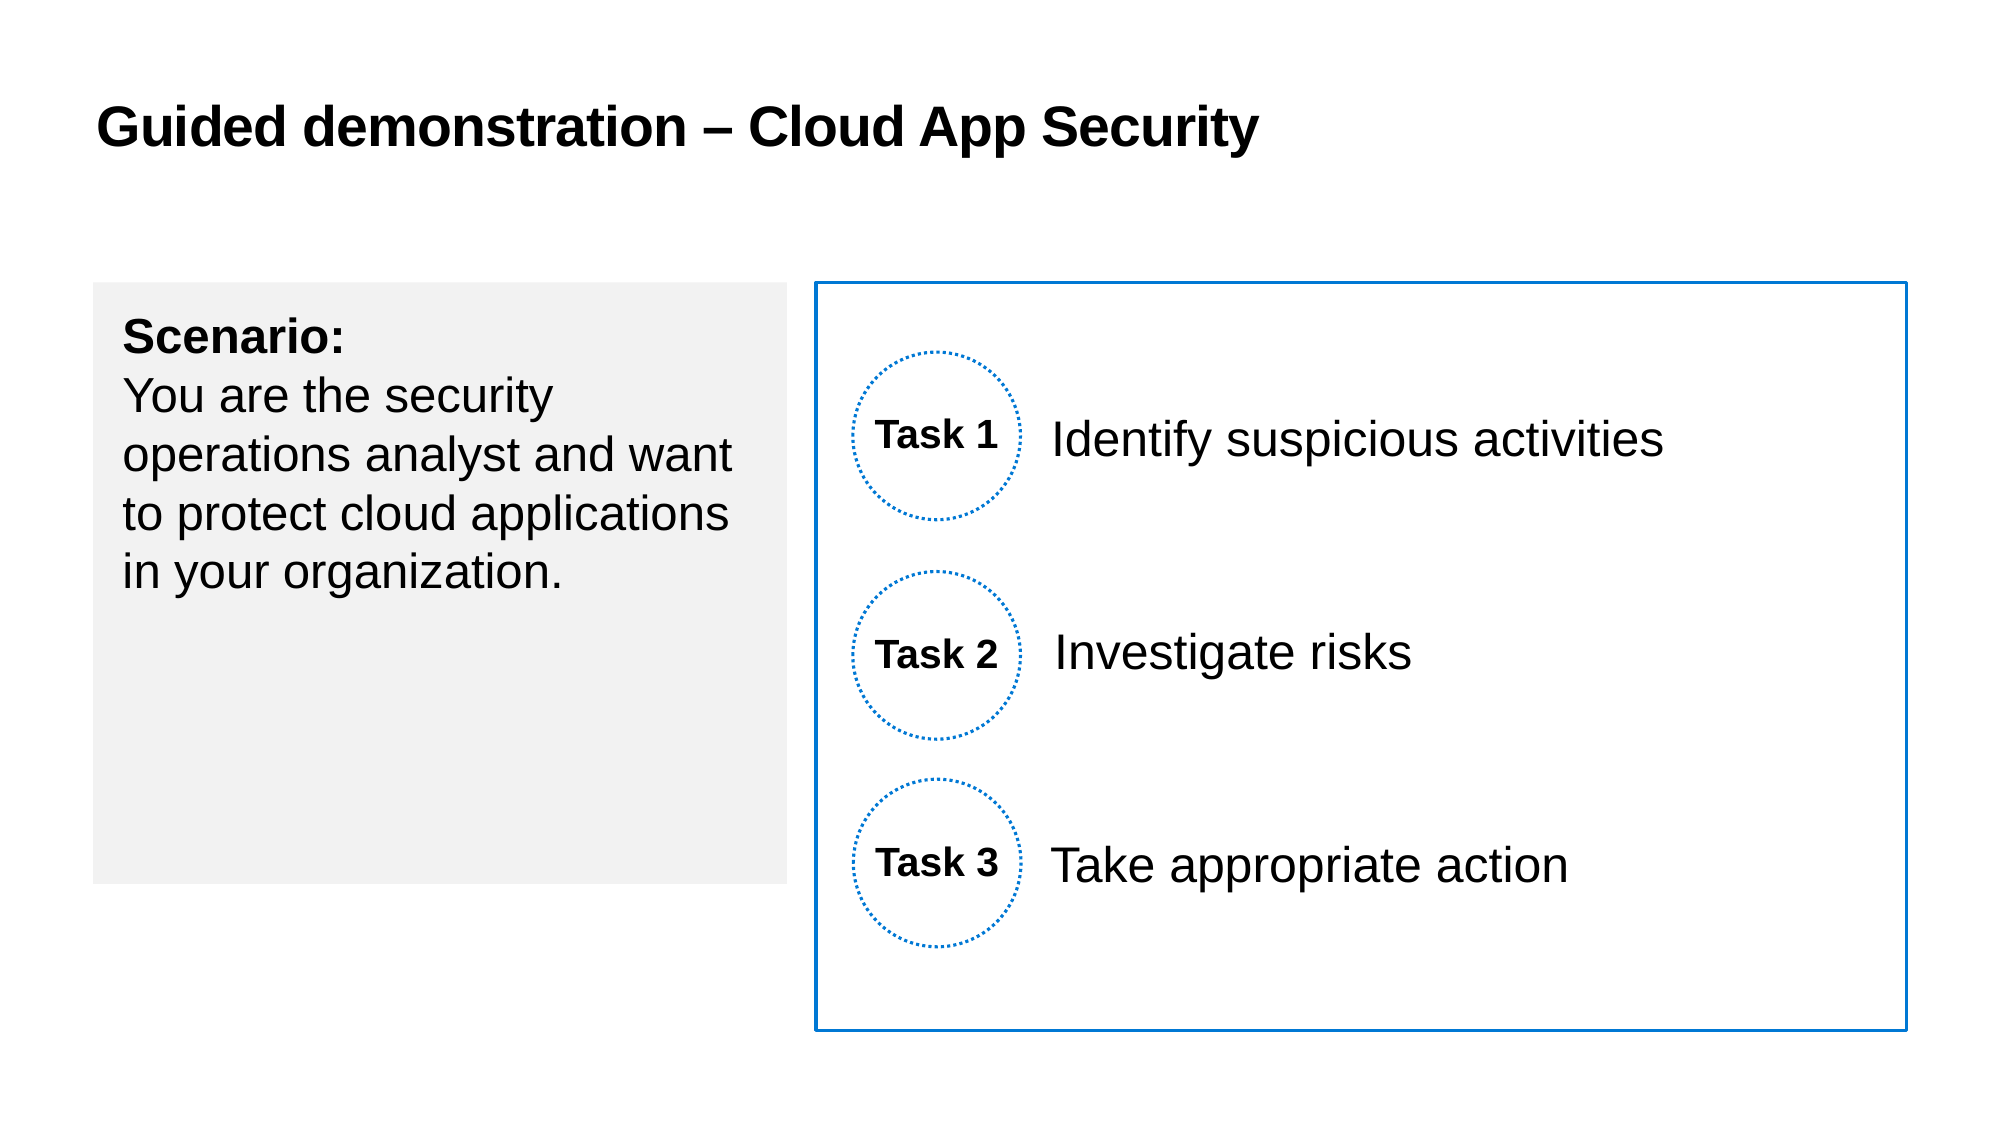

# Guided demonstration – Cloud App Security
Scenario:
You are the security operations analyst and want to protect cloud applications in your organization.

Task 1
Identify suspicious activities
Task 2
Investigate risks
Task 3
Take appropriate action